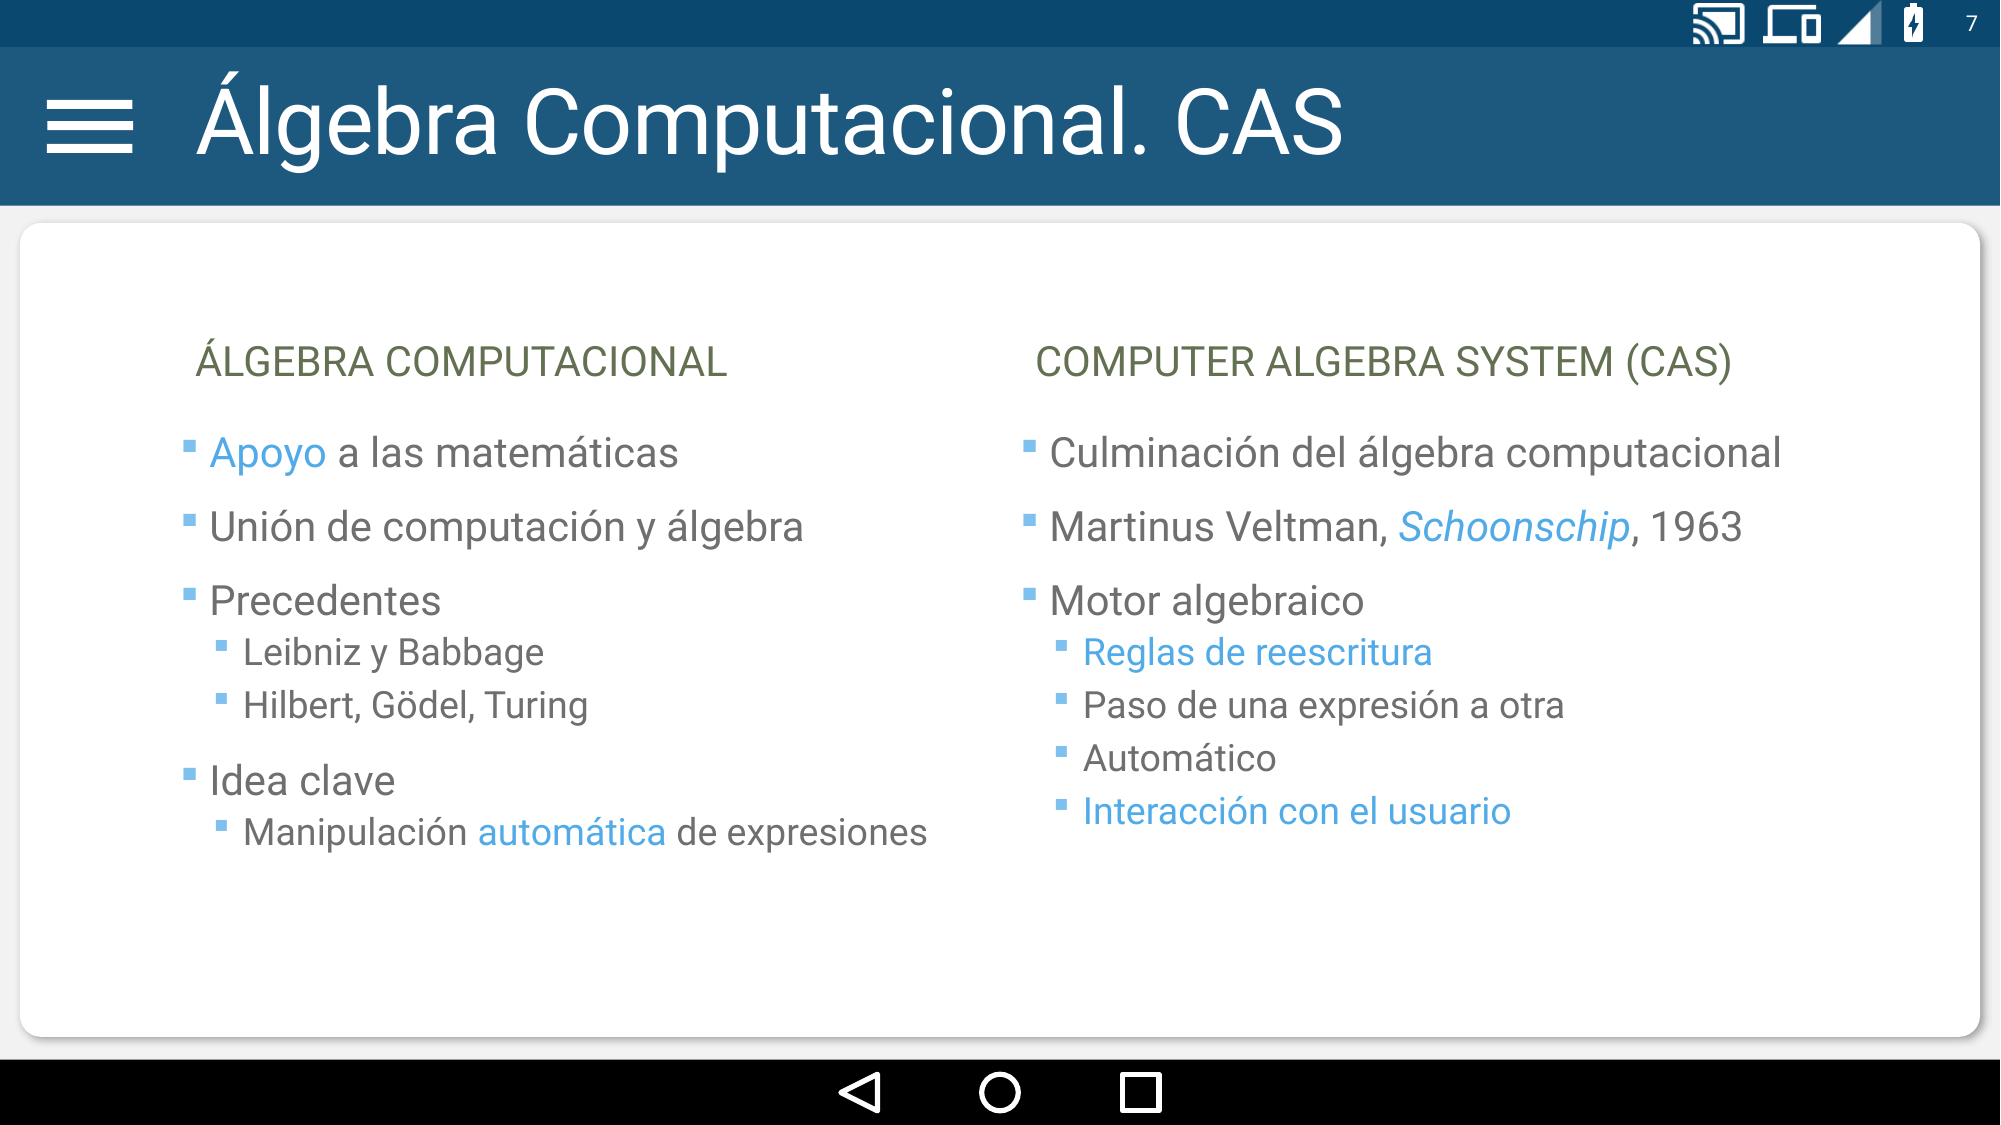

7
# Álgebra Computacional. CAS
Álgebra Computacional
Computer Algebra System (CAS)
 Apoyo a las matemáticas
 Unión de computación y álgebra
 Precedentes
Leibniz y Babbage
Hilbert, Gödel, Turing
 Idea clave
Manipulación automática de expresiones

 Culminación del álgebra computacional
 Martinus Veltman, Schoonschip, 1963
 Motor algebraico
Reglas de reescritura
Paso de una expresión a otra
Automático
Interacción con el usuario